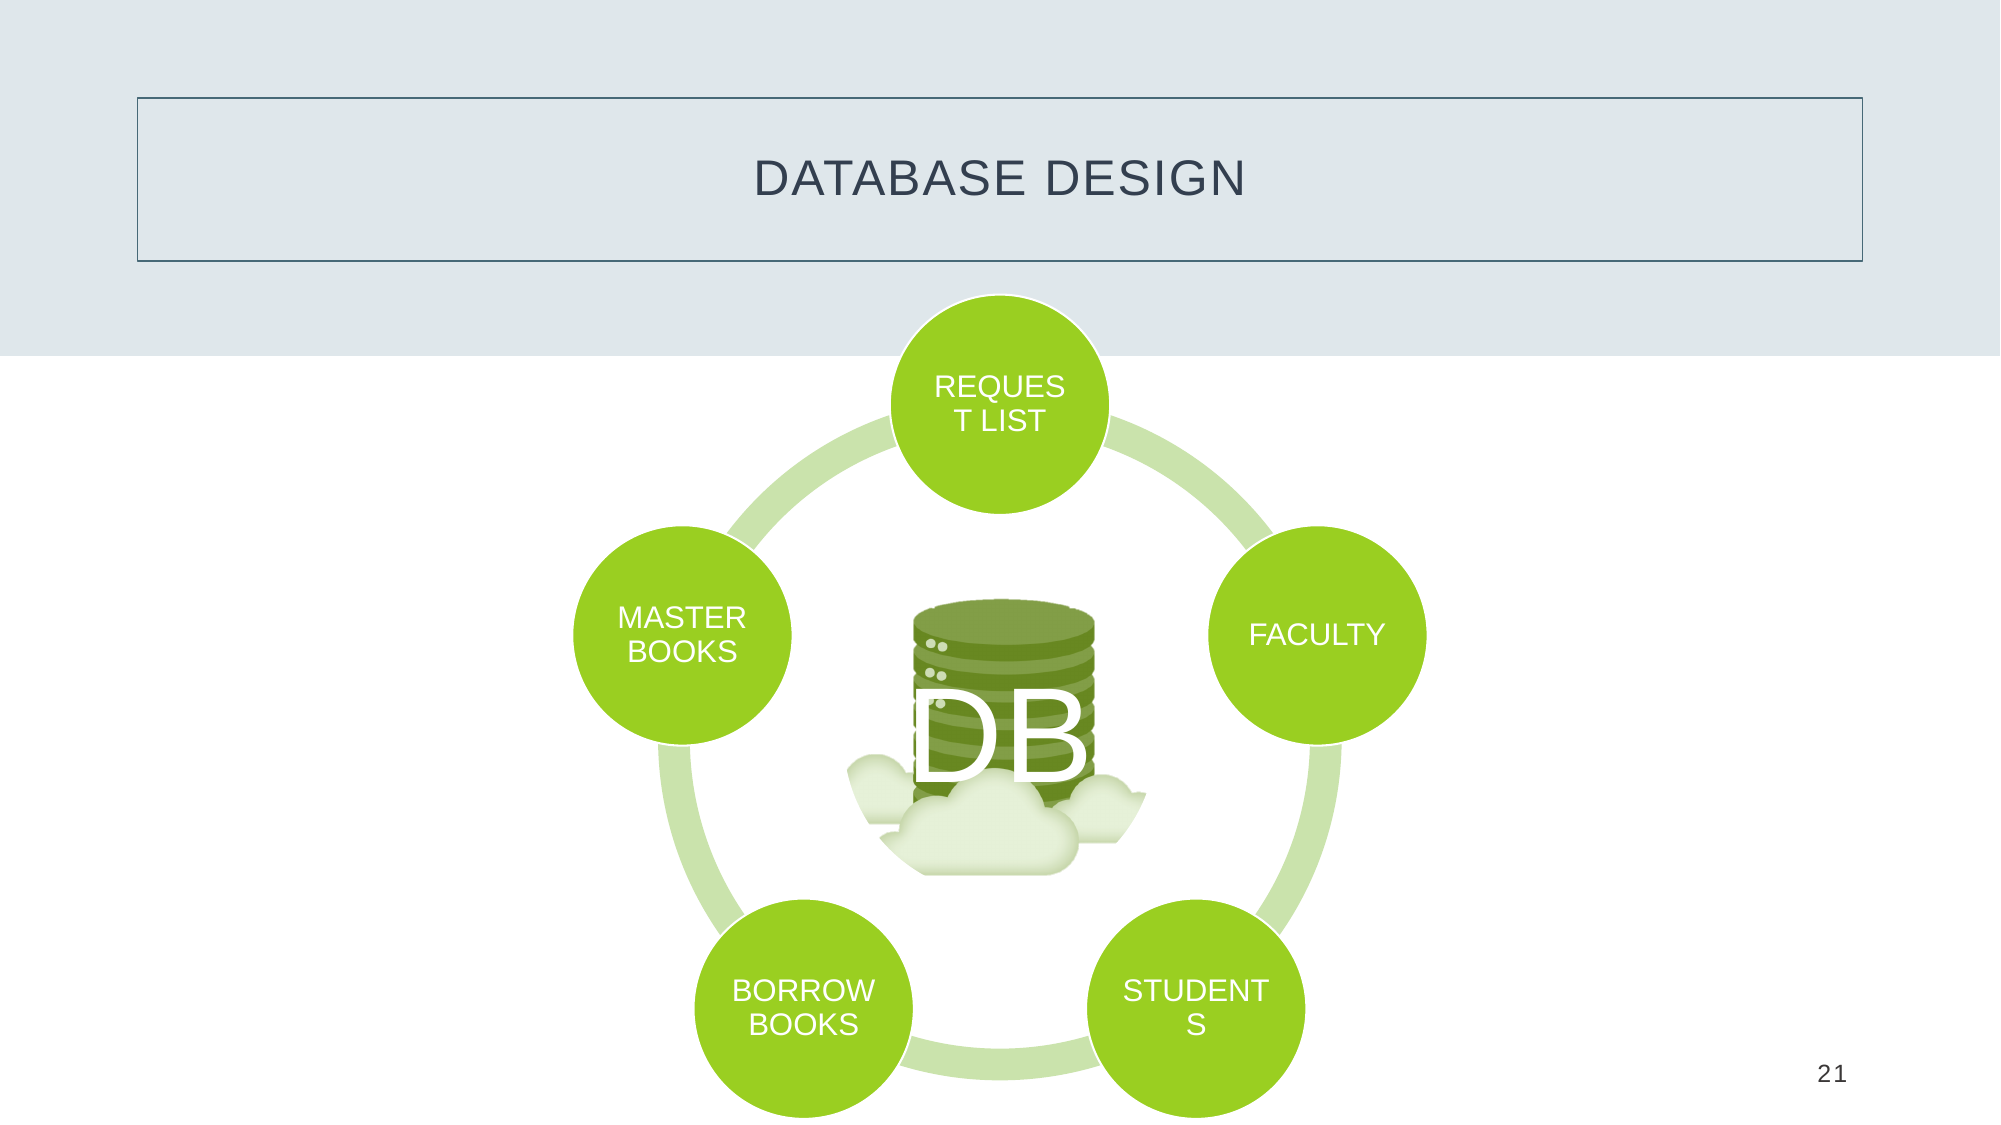

# DATABASE DESIGN
DB
REQUEST LIST
FACULTY
STUDENTS
BORROW BOOKS
MASTER BOOKS
ID(PRIMARY KEY)
BOOK No.
BAR CODE
AUTHER NAME
PUBLICATION
PRICE
RACK
STATUS
21